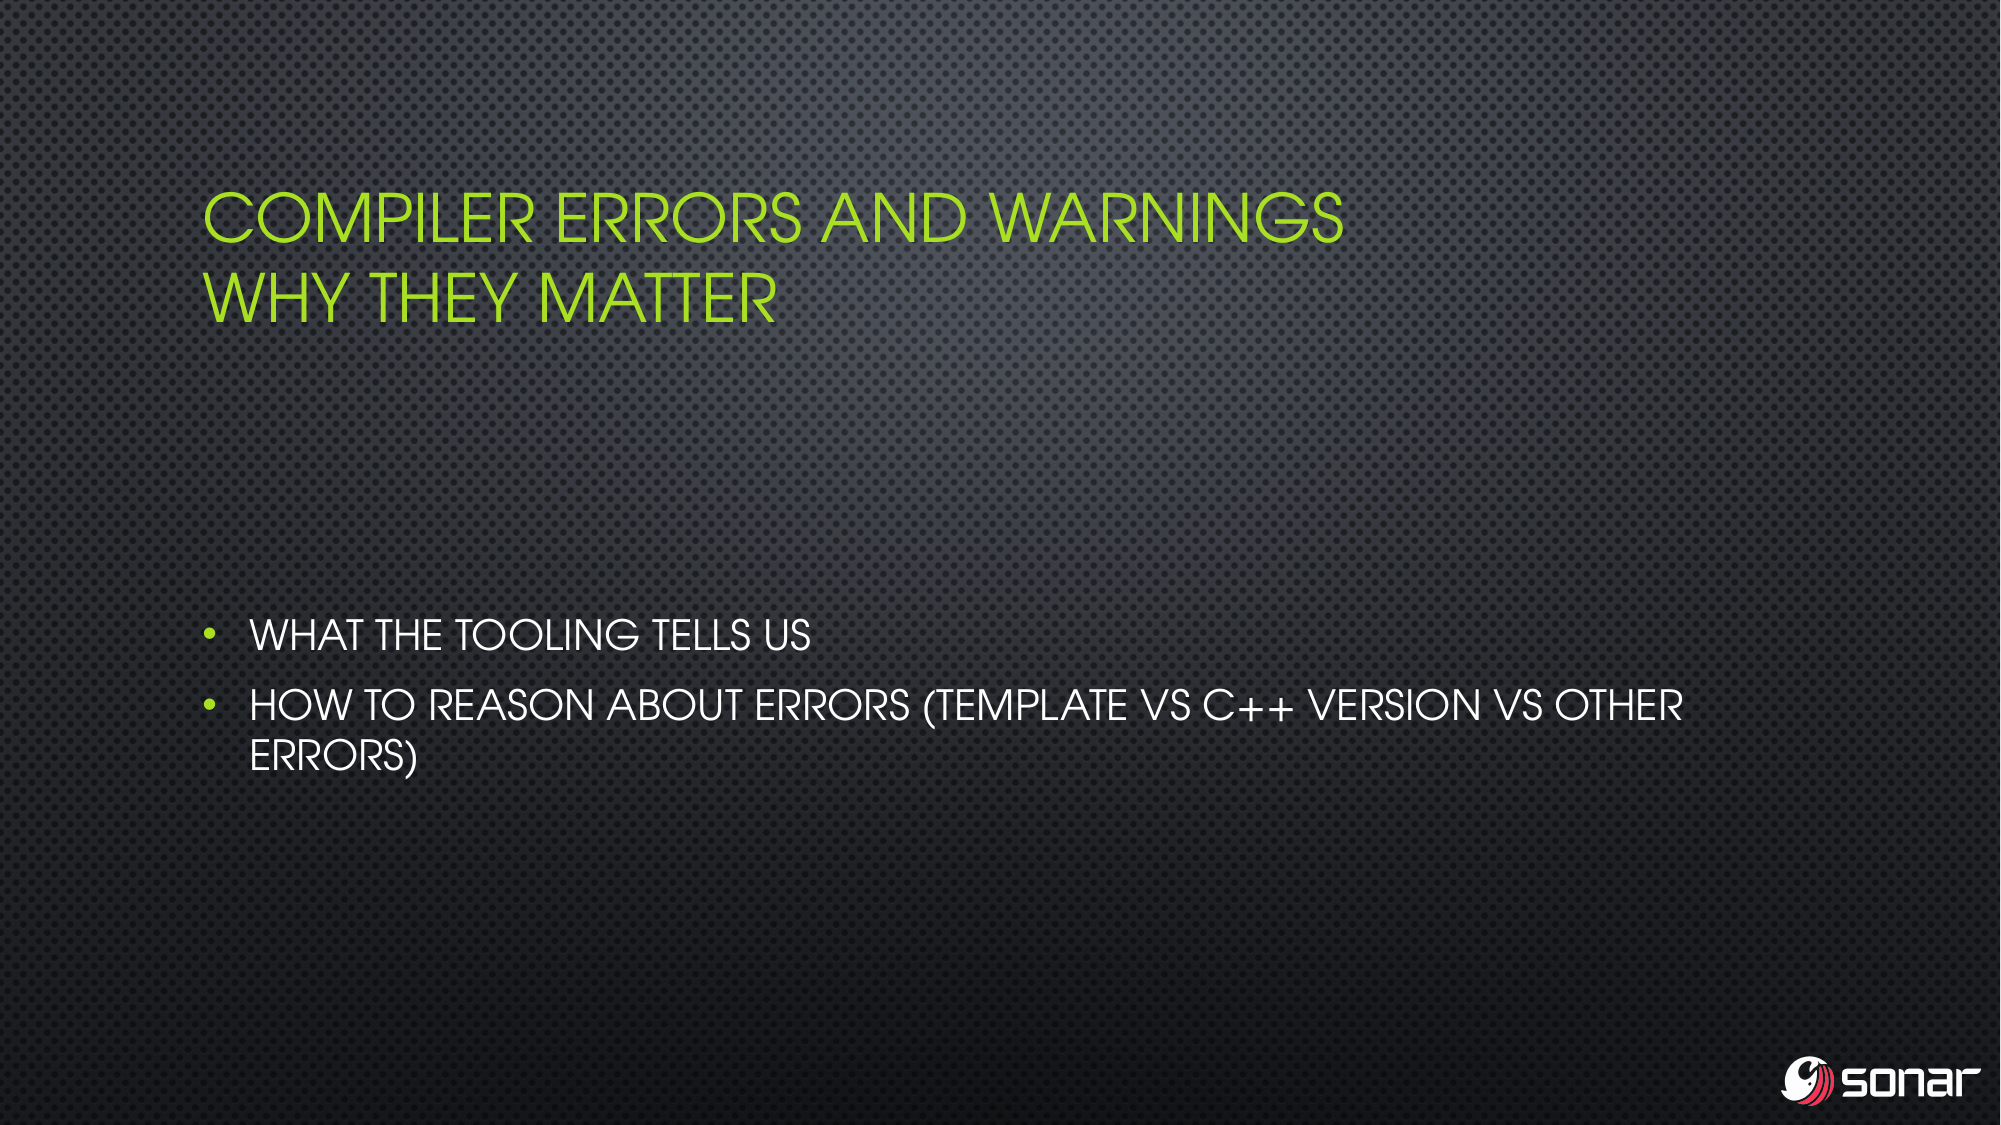

# Compiler errors and warnings why they matter
What the tooling tells us
How to reason about errors (template vs c++ version vs other errors)